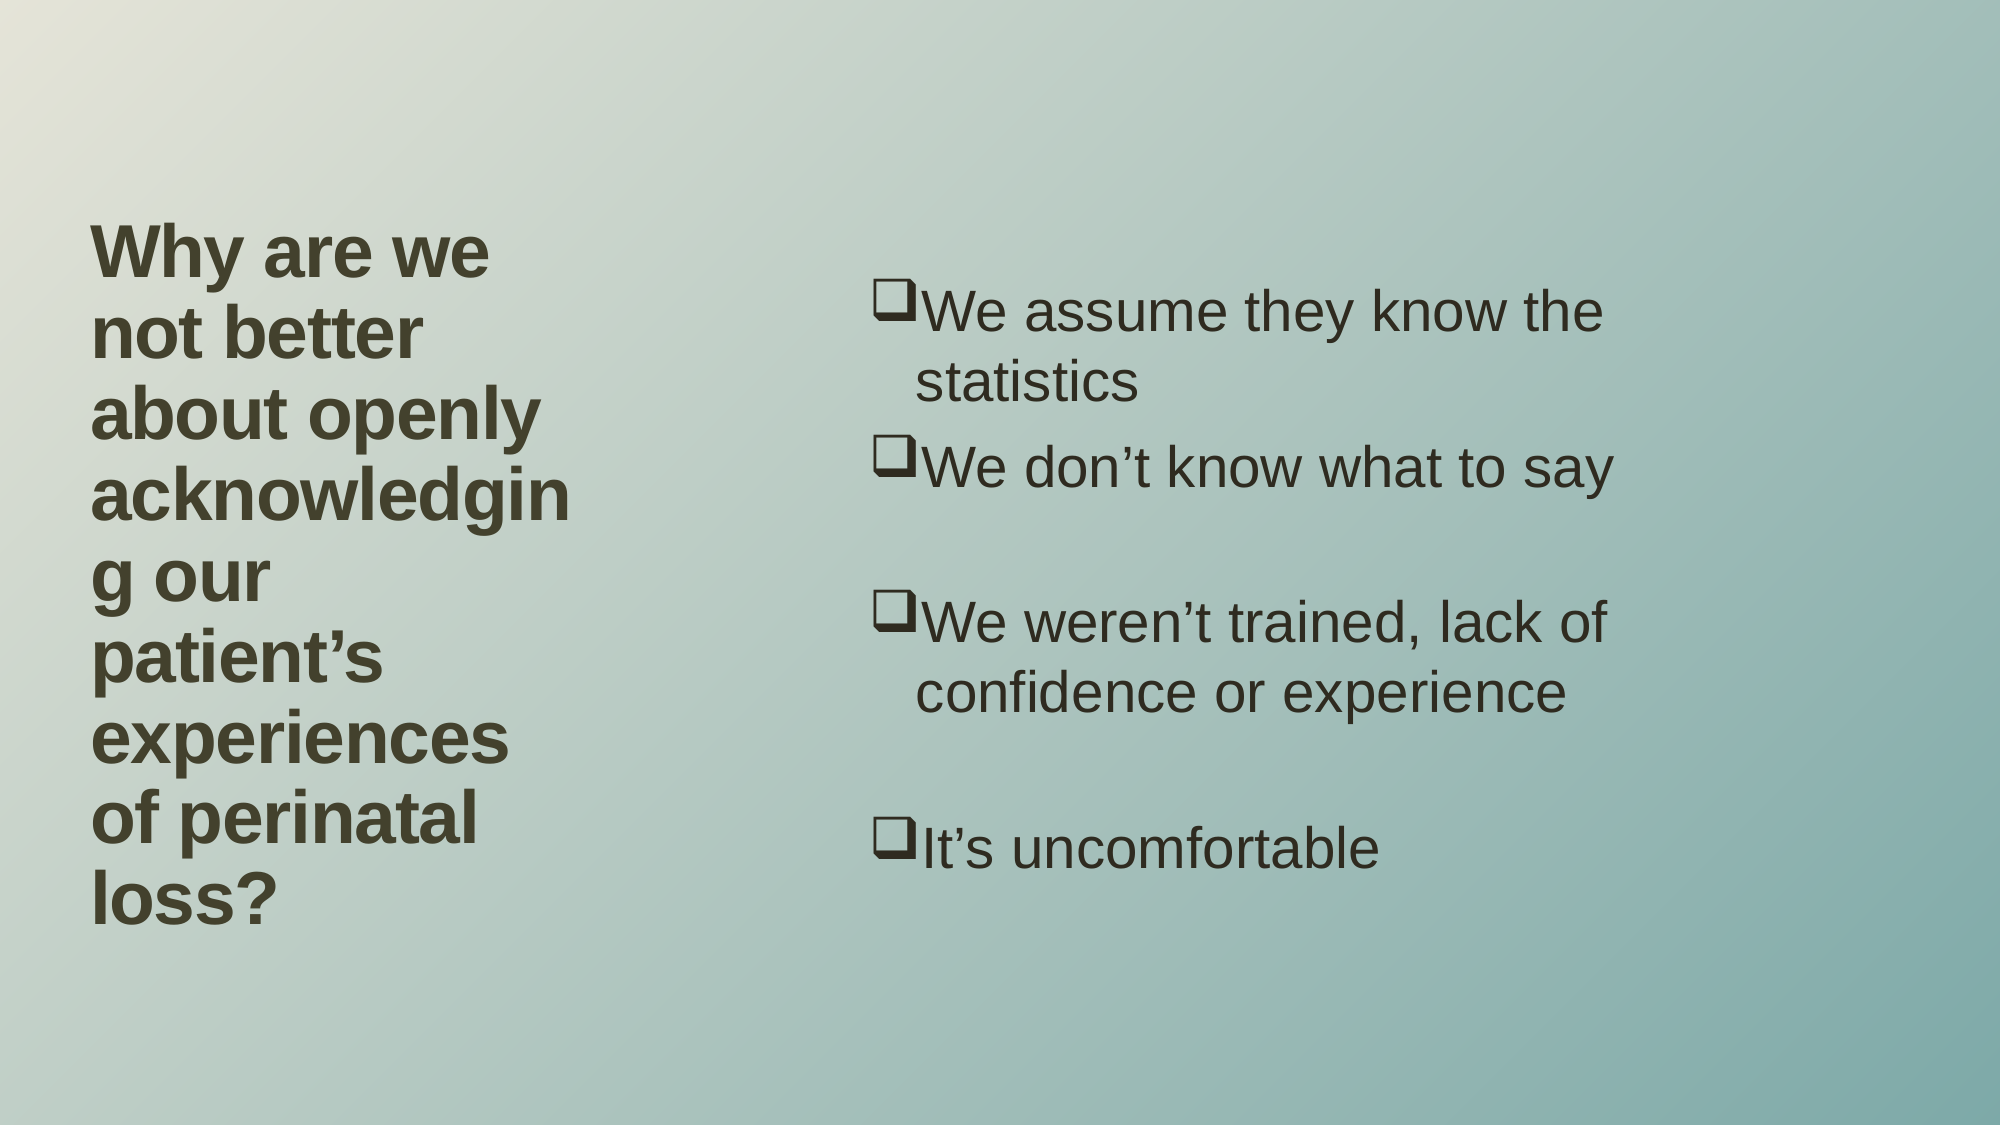

# Why are we not better about openly acknowledging our patient’s experiences of perinatal loss?
We assume they know the statistics
We don’t know what to say
We weren’t trained, lack of confidence or experience
It’s uncomfortable